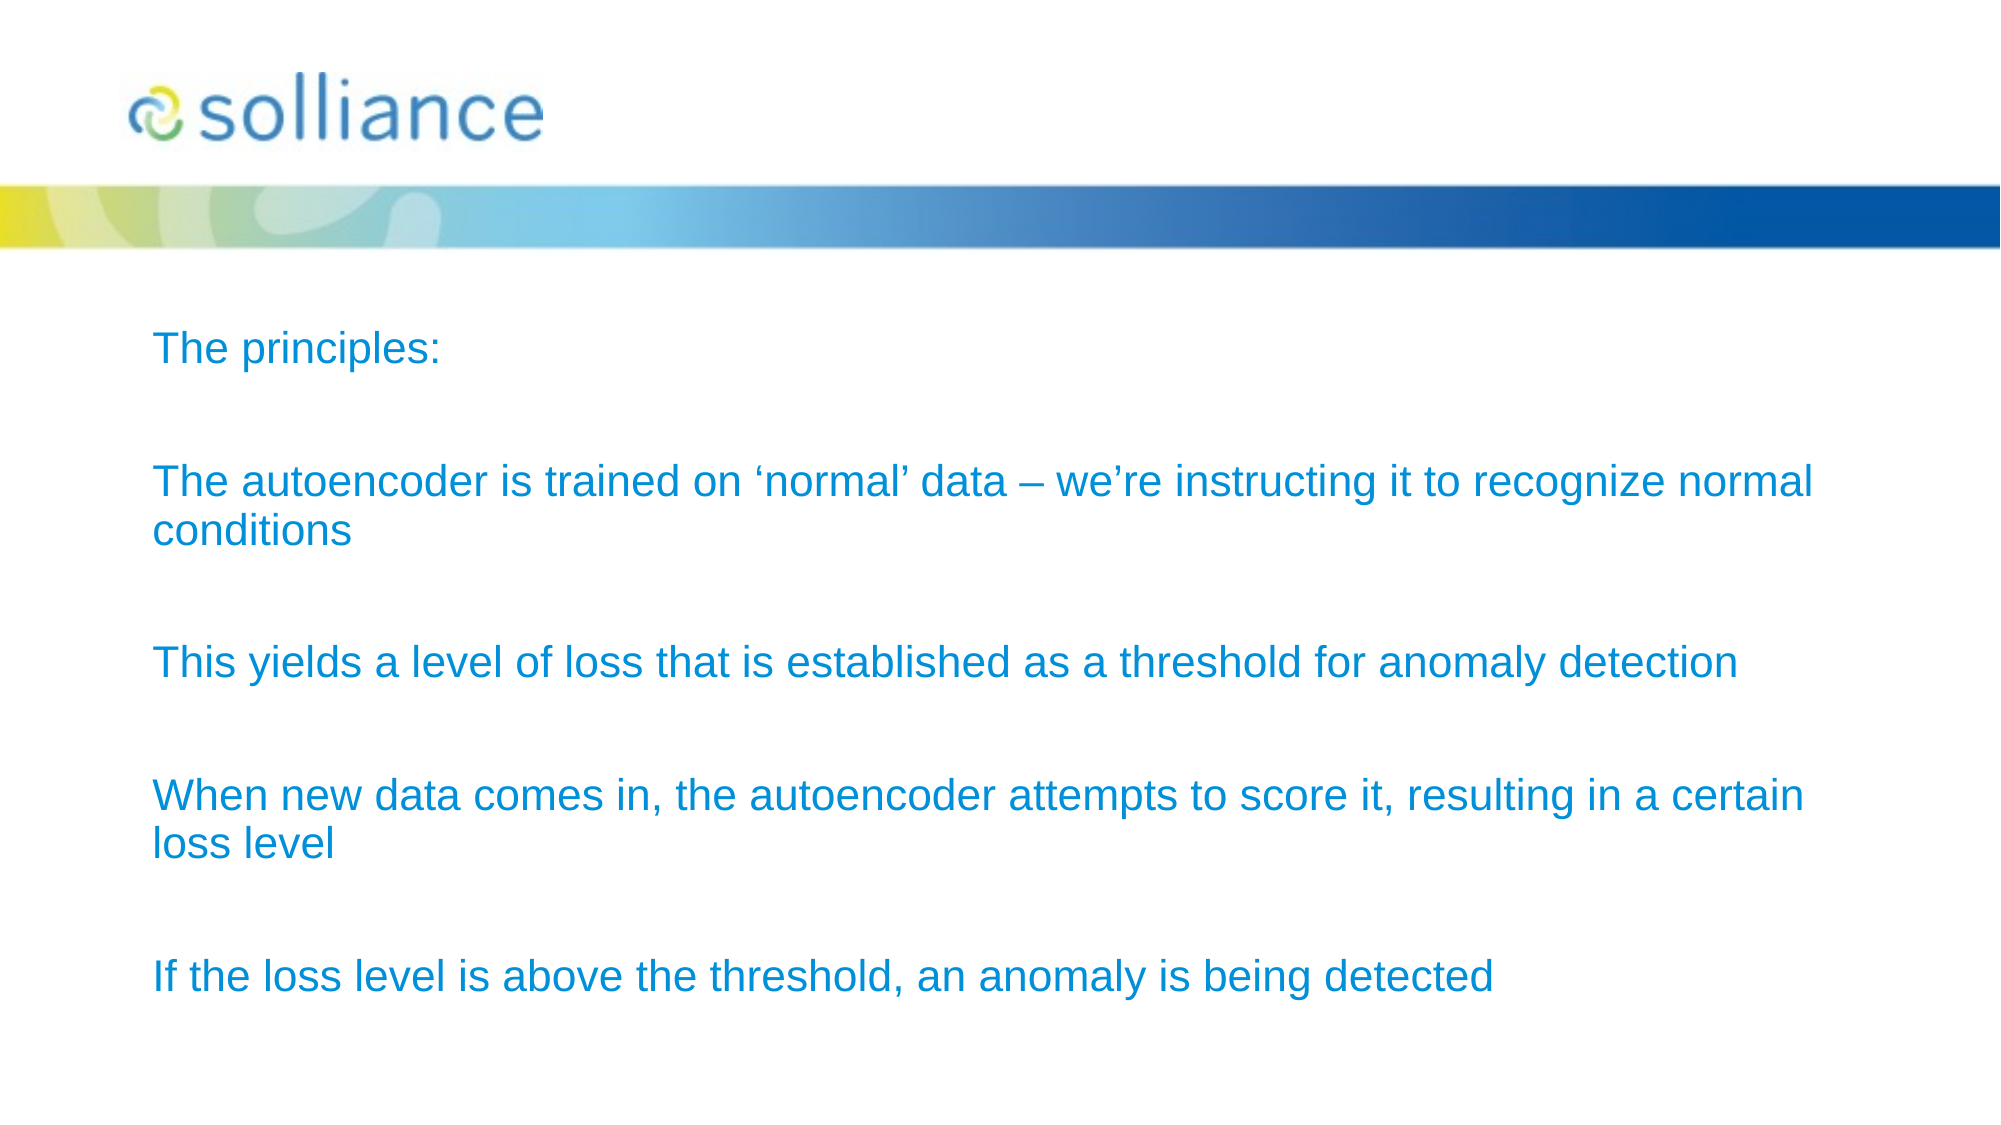

The principles:

The autoencoder is trained on ‘normal’ data – we’re instructing it to recognize normal conditions

This yields a level of loss that is established as a threshold for anomaly detection

When new data comes in, the autoencoder attempts to score it, resulting in a certain loss level

If the loss level is above the threshold, an anomaly is being detected